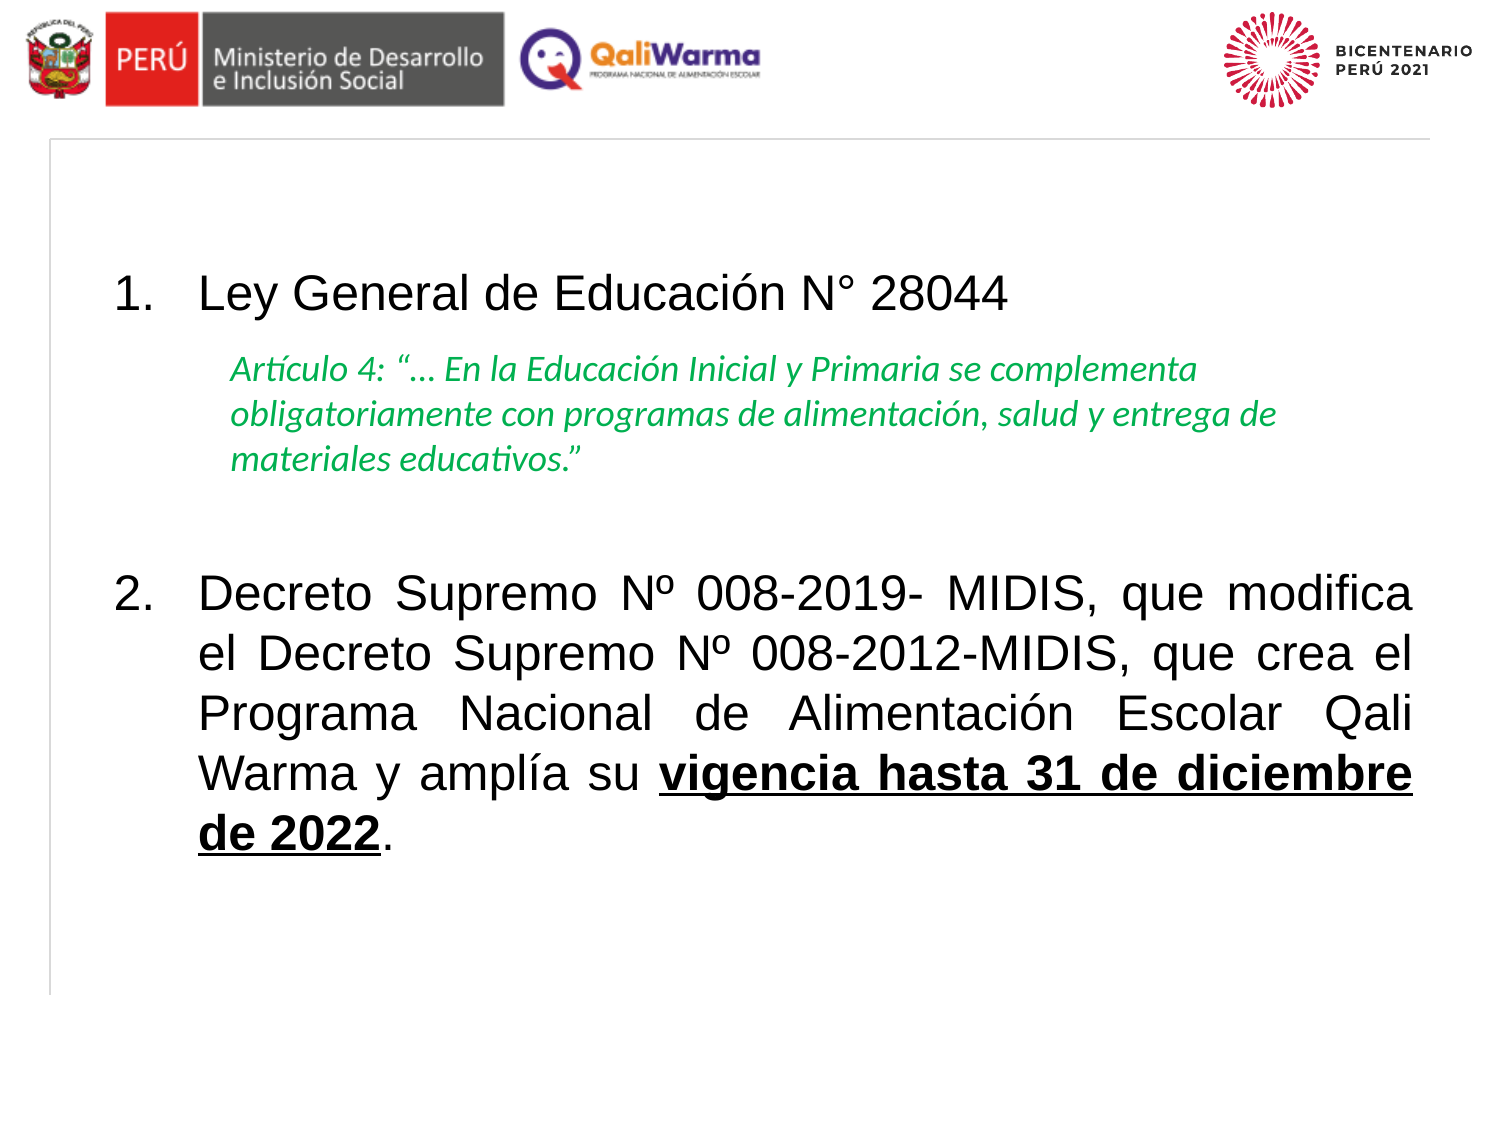

Ley General de Educación N° 28044

Decreto Supremo Nº 008-2019- MIDIS, que modifica el Decreto Supremo Nº 008-2012-MIDIS, que crea el Programa Nacional de Alimentación Escolar Qali Warma y amplía su vigencia hasta 31 de diciembre de 2022.
Artículo 4: “… En la Educación Inicial y Primaria se complementa obligatoriamente con programas de alimentación, salud y entrega de materiales educativos.”